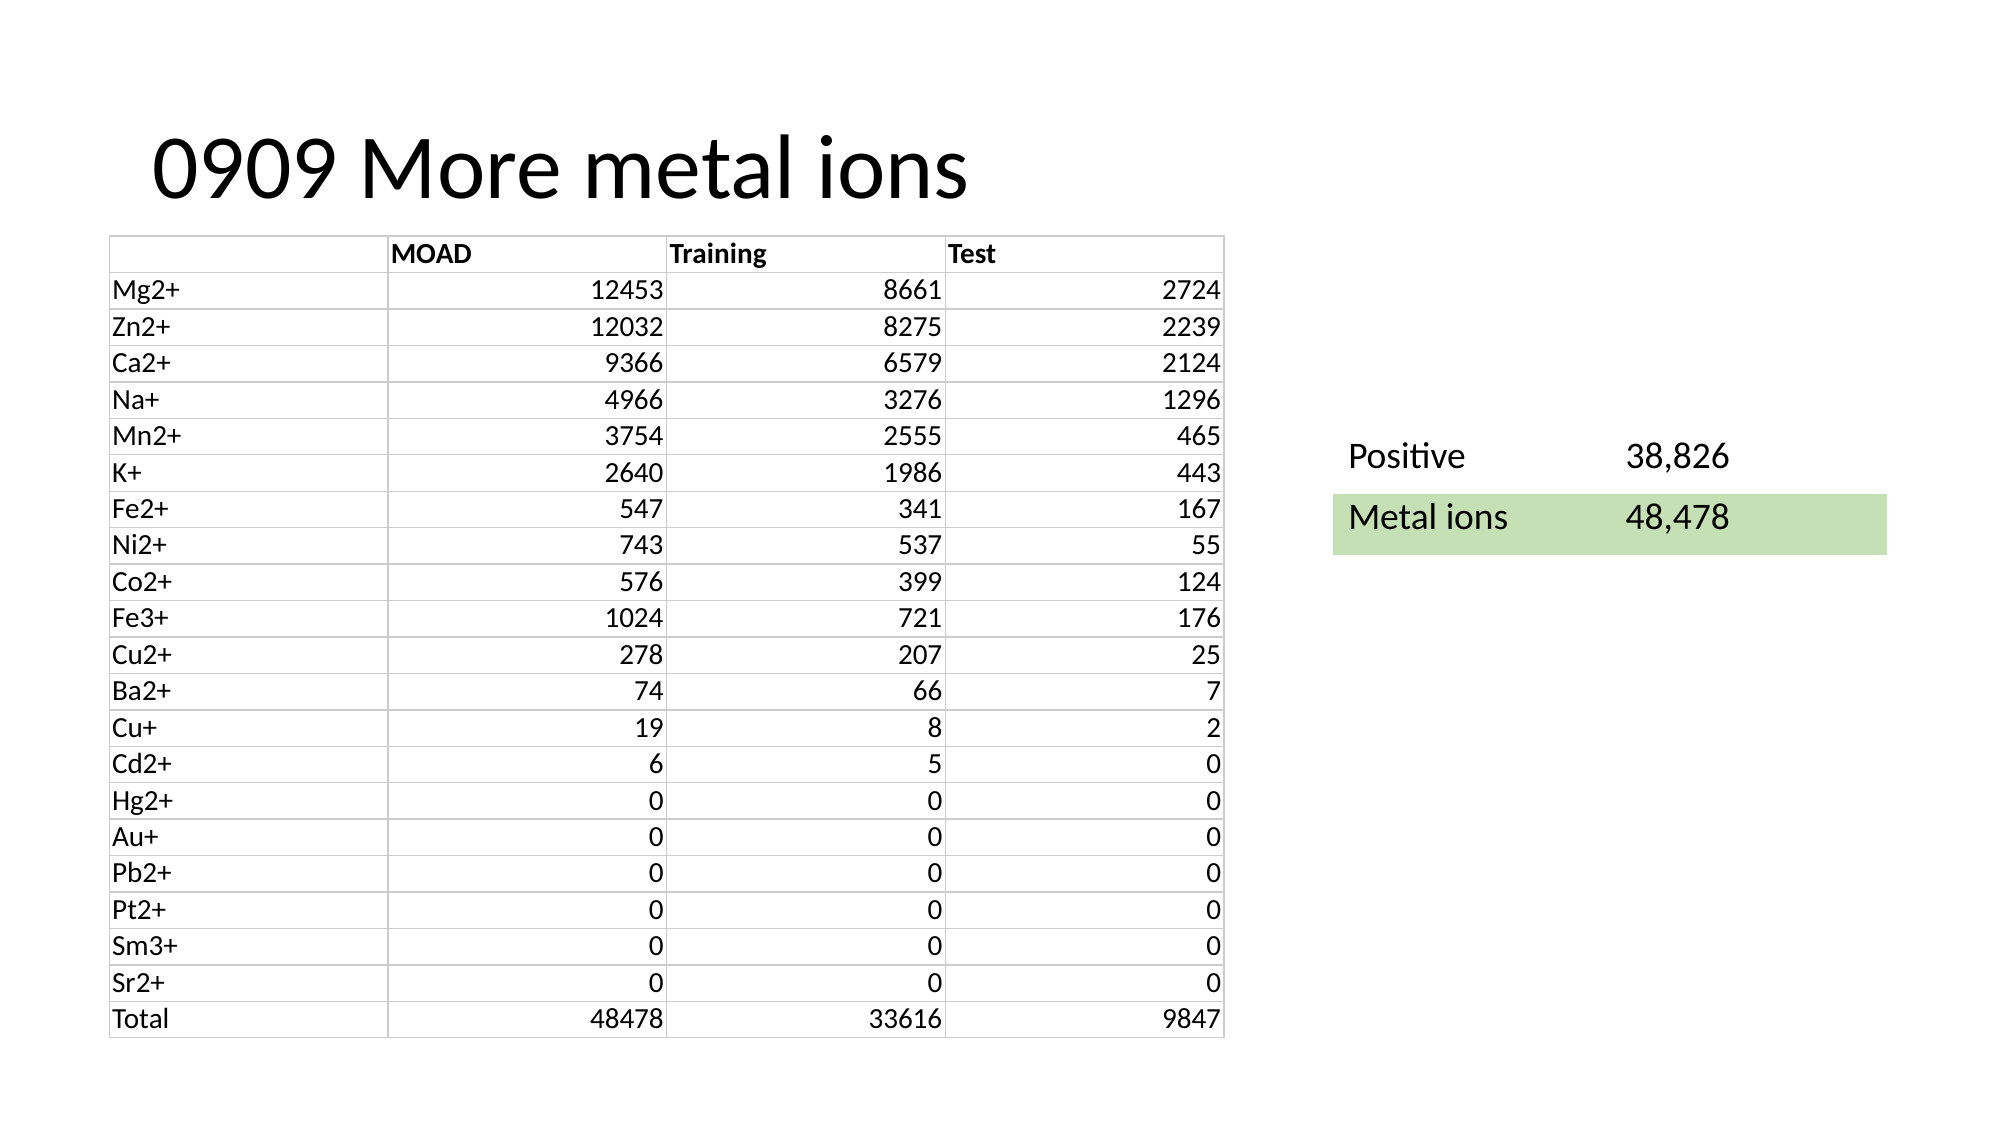

# 0909 More metal ions
|  | MOAD | Training | Test |
| --- | --- | --- | --- |
| Mg2+ | 12453 | 8661 | 2724 |
| Zn2+ | 12032 | 8275 | 2239 |
| Ca2+ | 9366 | 6579 | 2124 |
| Na+ | 4966 | 3276 | 1296 |
| Mn2+ | 3754 | 2555 | 465 |
| K+ | 2640 | 1986 | 443 |
| Fe2+ | 547 | 341 | 167 |
| Ni2+ | 743 | 537 | 55 |
| Co2+ | 576 | 399 | 124 |
| Fe3+ | 1024 | 721 | 176 |
| Cu2+ | 278 | 207 | 25 |
| Ba2+ | 74 | 66 | 7 |
| Cu+ | 19 | 8 | 2 |
| Cd2+ | 6 | 5 | 0 |
| Hg2+ | 0 | 0 | 0 |
| Au+ | 0 | 0 | 0 |
| Pb2+ | 0 | 0 | 0 |
| Pt2+ | 0 | 0 | 0 |
| Sm3+ | 0 | 0 | 0 |
| Sr2+ | 0 | 0 | 0 |
| Total | 48478 | 33616 | 9847 |
| Positive | 38,826 |
| --- | --- |
| Metal ions | 48,478 |